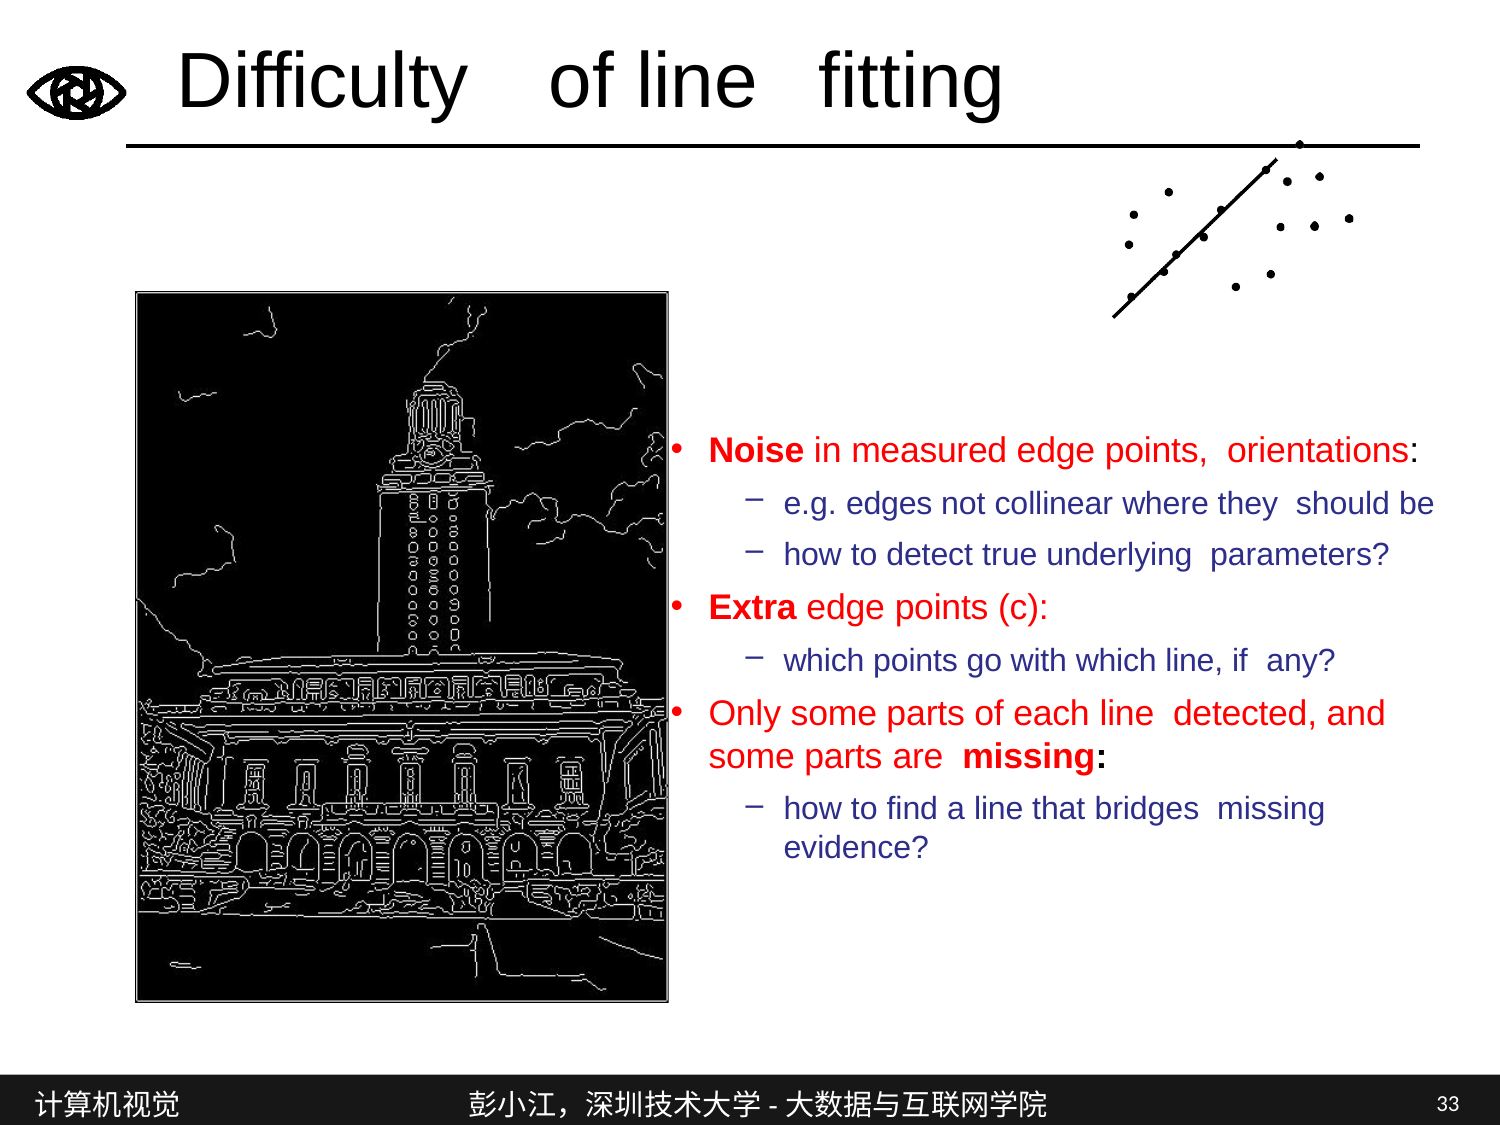

# Difficulty	of line	fitting

Noise in measured edge points,  orientations:
e.g. edges not collinear where they  should be
how to detect true underlying  parameters?
Extra edge points (c):
which points go with which line, if  any?
Only some parts of each line  detected, and some parts are  missing:
how to find a line that bridges  missing evidence?